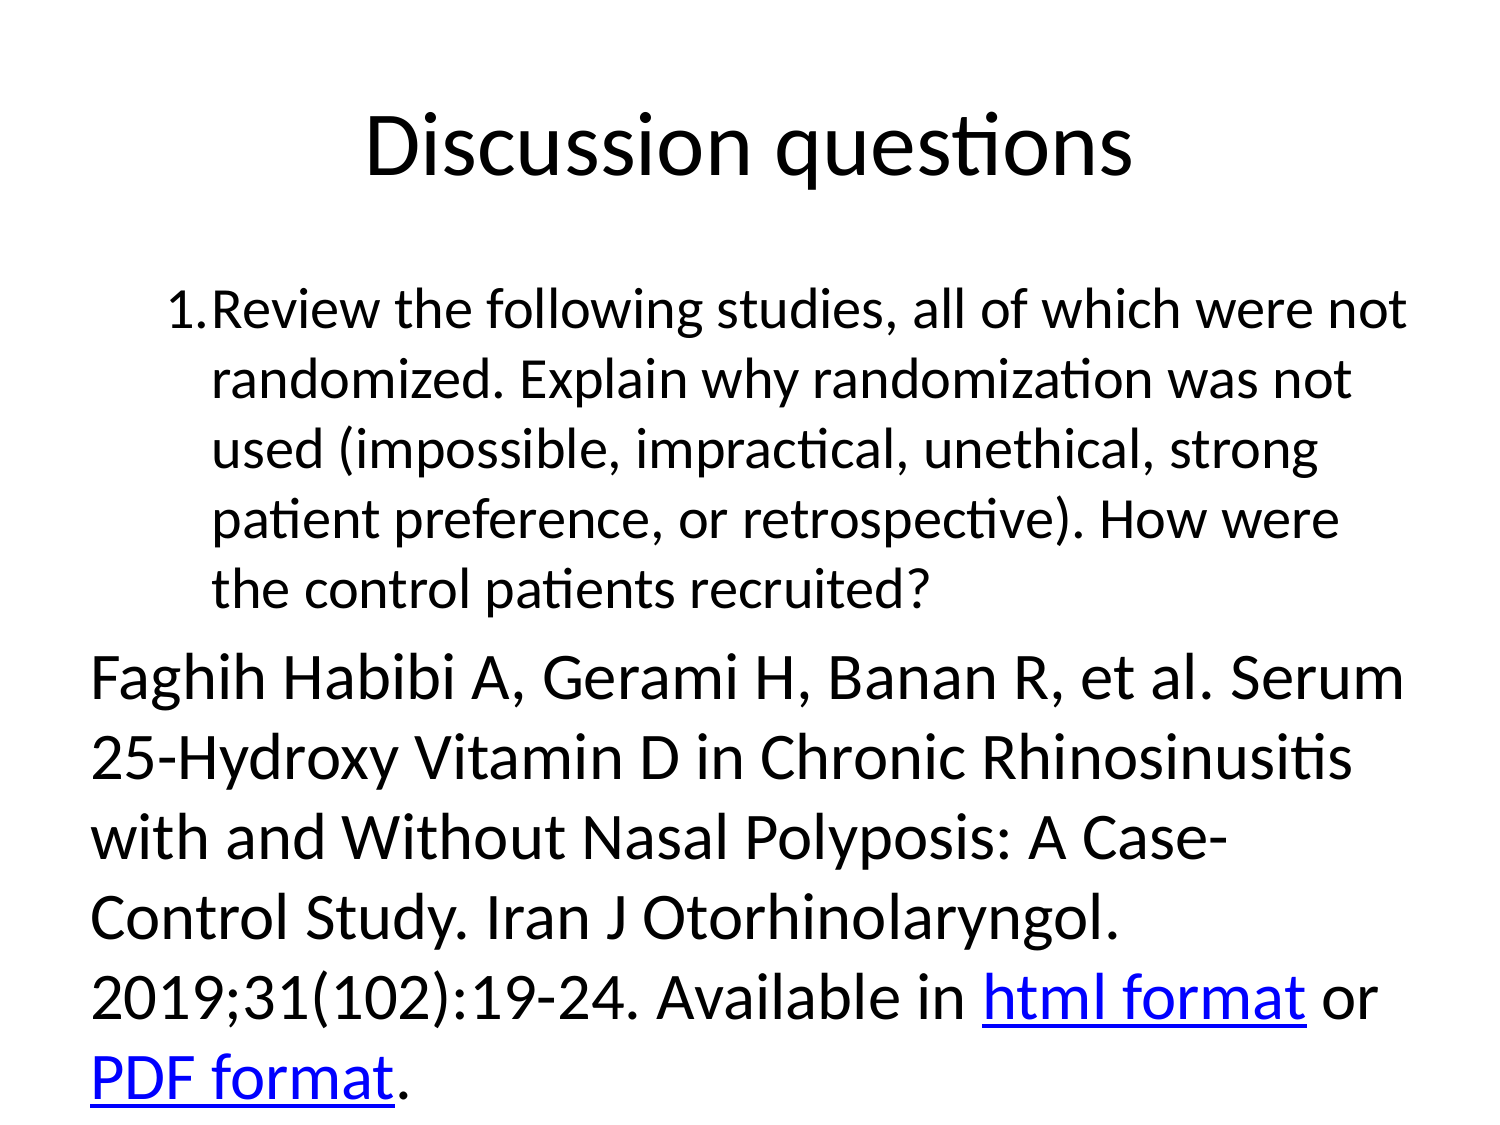

# Discussion questions
Review the following studies, all of which were not randomized. Explain why randomization was not used (impossible, impractical, unethical, strong patient preference, or retrospective). How were the control patients recruited?
Faghih Habibi A, Gerami H, Banan R, et al. Serum 25-Hydroxy Vitamin D in Chronic Rhinosinusitis with and Without Nasal Polyposis: A Case-Control Study. Iran J Otorhinolaryngol. 2019;31(102):19-24. Available in html format or PDF format.
Sperschneider ML, Hengartner MP, Kohl-Schwartz A, et al. Does endometriosis affect professional life? A matched case-control study in Switzerland, Germany and Austria. BMJ Open. 2019;9(1):e019570. Published 2019 Jan 9. doi:10.1136/bmjopen-2017-019570. Available in html format or PDF format.
Hosseini Oskouie F, Vahedi H, Shahrbaf MA, Sadeghi A, Rashidkhani B, Hekmatdoost A. Dietary fiber and risk of irritable bowel syndrome: a case-control study. Gastroenterol Hepatol Bed Bench. 2018;11(Suppl 1):S20-S24. Available in html format or PDF format.
Shen R, Lin S, He L, et al. Association of Two Polymorphisms in CCL2 With Parkinson’s Disease: A Case-Control Study. Front Neurol. 2019;10:35. Published 2019 Jan 29. doi:10.3389/fneur.2019.00035. Available in html format or PDF format.
Janssen J, Koekkoek PS, Biessels GJ, Kappelle JL, Rutten GEHM, Cog-ID study group. Depressive symptoms and quality of life after screening for cognitive impairment in patients with type 2 diabetes: observations from the Cog-ID cohort study. BMJ Open. 2019;9(1):e024696. Published 2019 Jan 17. doi:10.1136/bmjopen-2018-024696. Available in html format or PDF format.
Lin SM, Yang SH, Liang CC, Huang HK, Loh CH. Association between benzodiazepine use and risks of chronic-onset poststroke pneumonia: a population-based cohort study. BMJ Open. 2019;9(1):e024180. Published 2019 Jan 25. doi:10.1136/bmjopen-2018-024180. Available in html format or PDF format.
Liakopoulos V, FranzÃ©n S, Svensson AM, et al. Pros and cons of gastric bypass surgery in individuals with obesity and type 2 diabetes: nationwide, matched, observational cohort study. BMJ Open. 2019;9(1):e023882. Published 2019 Jan 15. doi:10.1136/bmjopen-2018-023882. Available in html format or PDF format.
Thomson SR, Chogtu B, Shetty R, Devasia T. Analysis of glycemic status in diabetes-naÃ¯ve patients on statins: A hospital-based cross-sectional study. Indian J Pharmacol. 2018;50(6):320-325. Available in html format.
Saha SK, Pradhan P, Haldar D, Maji B, Agarwal W, Sarkar GN. Magnitude of Mental Morbidity and Its Correlates with Special Reference to Household Food Insecurity among Adult Slum Dwellers of Bankura, India: A Cross-Sectional Survey. Indian J Psychol Med. 2019;41(1):54-60. Available in html format.
Nollett C, Ryan B, Bray N, et al. Depressive symptoms in people with vision impairment: a cross-sectional study to identify who is most at risk. BMJ Open. 2019;9(1):e026163. Published 2019 Jan 17. doi:10.1136/bmjopen-2018-026163. Available in html format or PDF format.
NabÄ±yev VN, Ayhan S, AdhÄ±karÄ± P, CetÄ±n E, Palaoglu S, Acaroglu RE. Cryo-Compression Therapy After Elective Spinal Surgery for Pain Management: A Cross-Sectional Study With Historical Control. Neurospine. 2018;15(4):348-352. Available in html format or PDF format.
Kinouchi K, Ohashi K. Smartphone-based reminder system to promote pelvic floor muscle training for the management of postnatal urinary incontinence: historical control study with propensity score-matched analysis. PeerJ. 2018;6:e4372. Published 2018 Feb 9. doi:10.7717/peerj.4372. Available in html format or PDF format. Available in html format or PDF format.